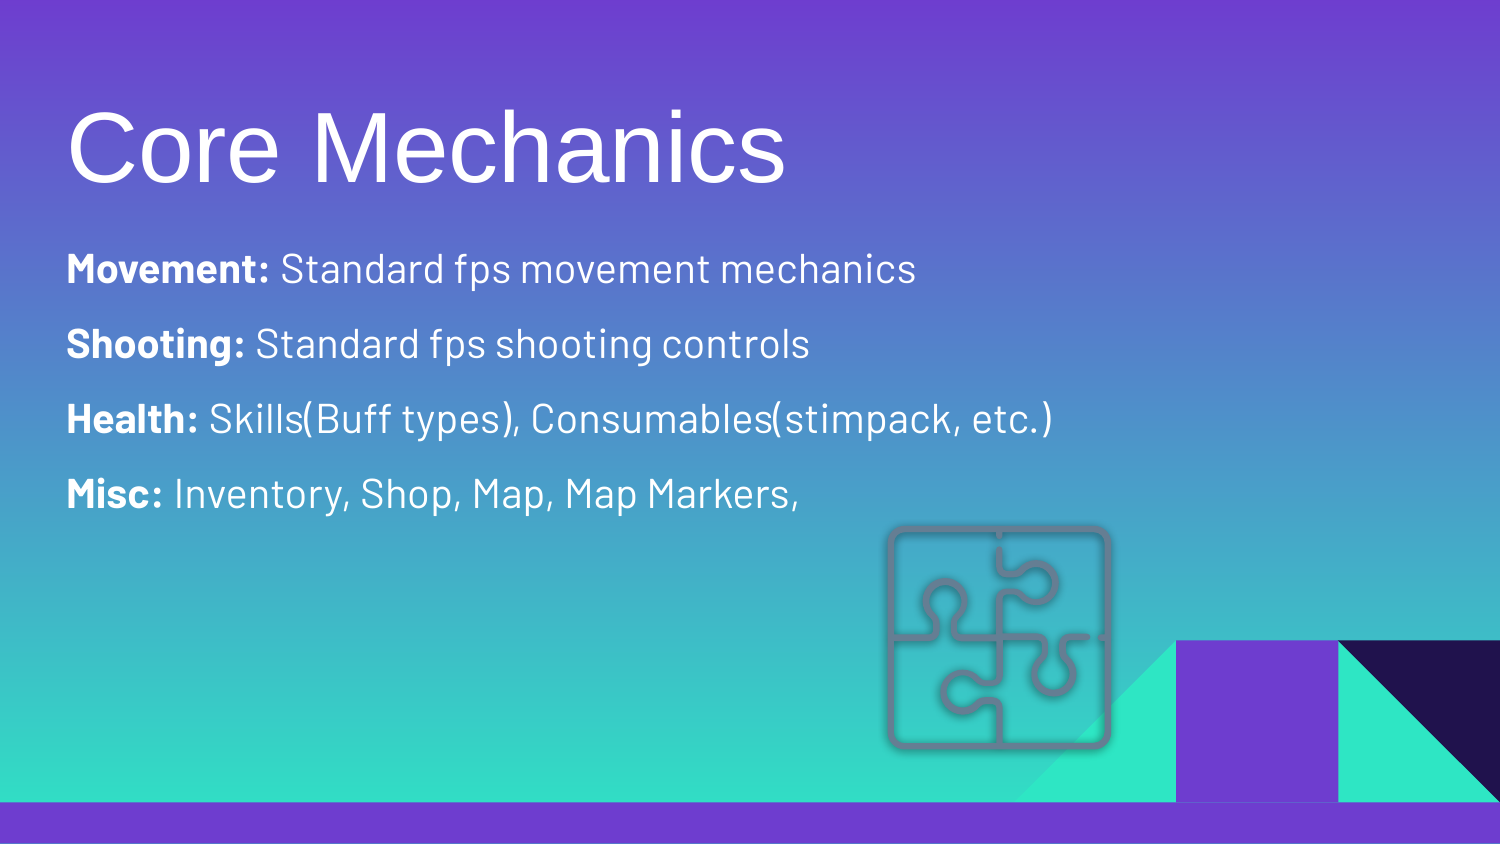

# Core Mechanics
Movement: Standard fps movement mechanics
Shooting: Standard fps shooting controls
Health: Skills(Buff types), Consumables(stimpack, etc.)
Misc: Inventory, Shop, Map, Map Markers,